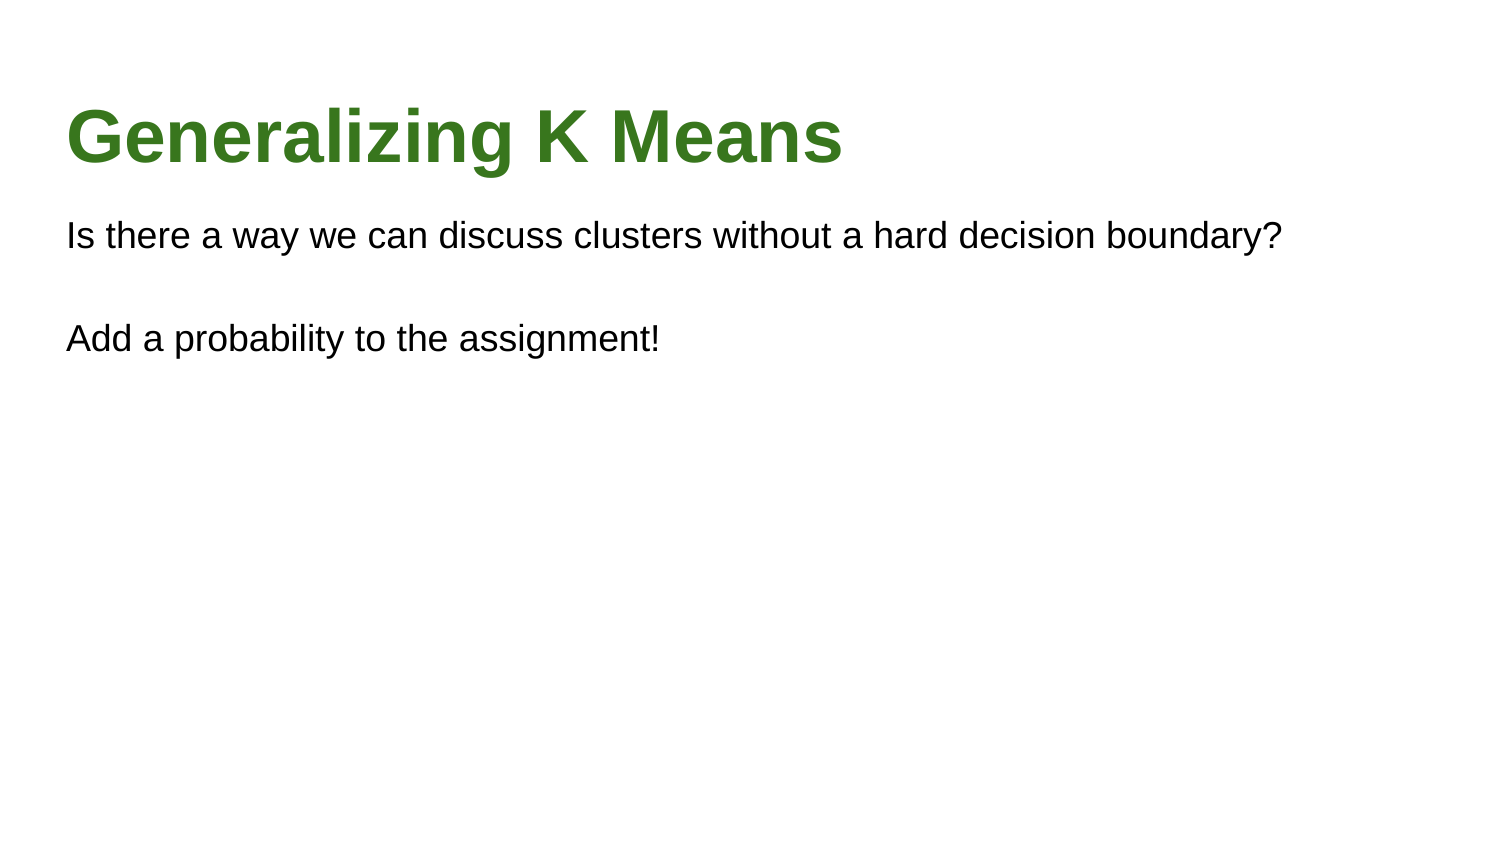

# Generalizing K Means
Is there a way we can discuss clusters without a hard decision boundary?

Add a probability to the assignment!